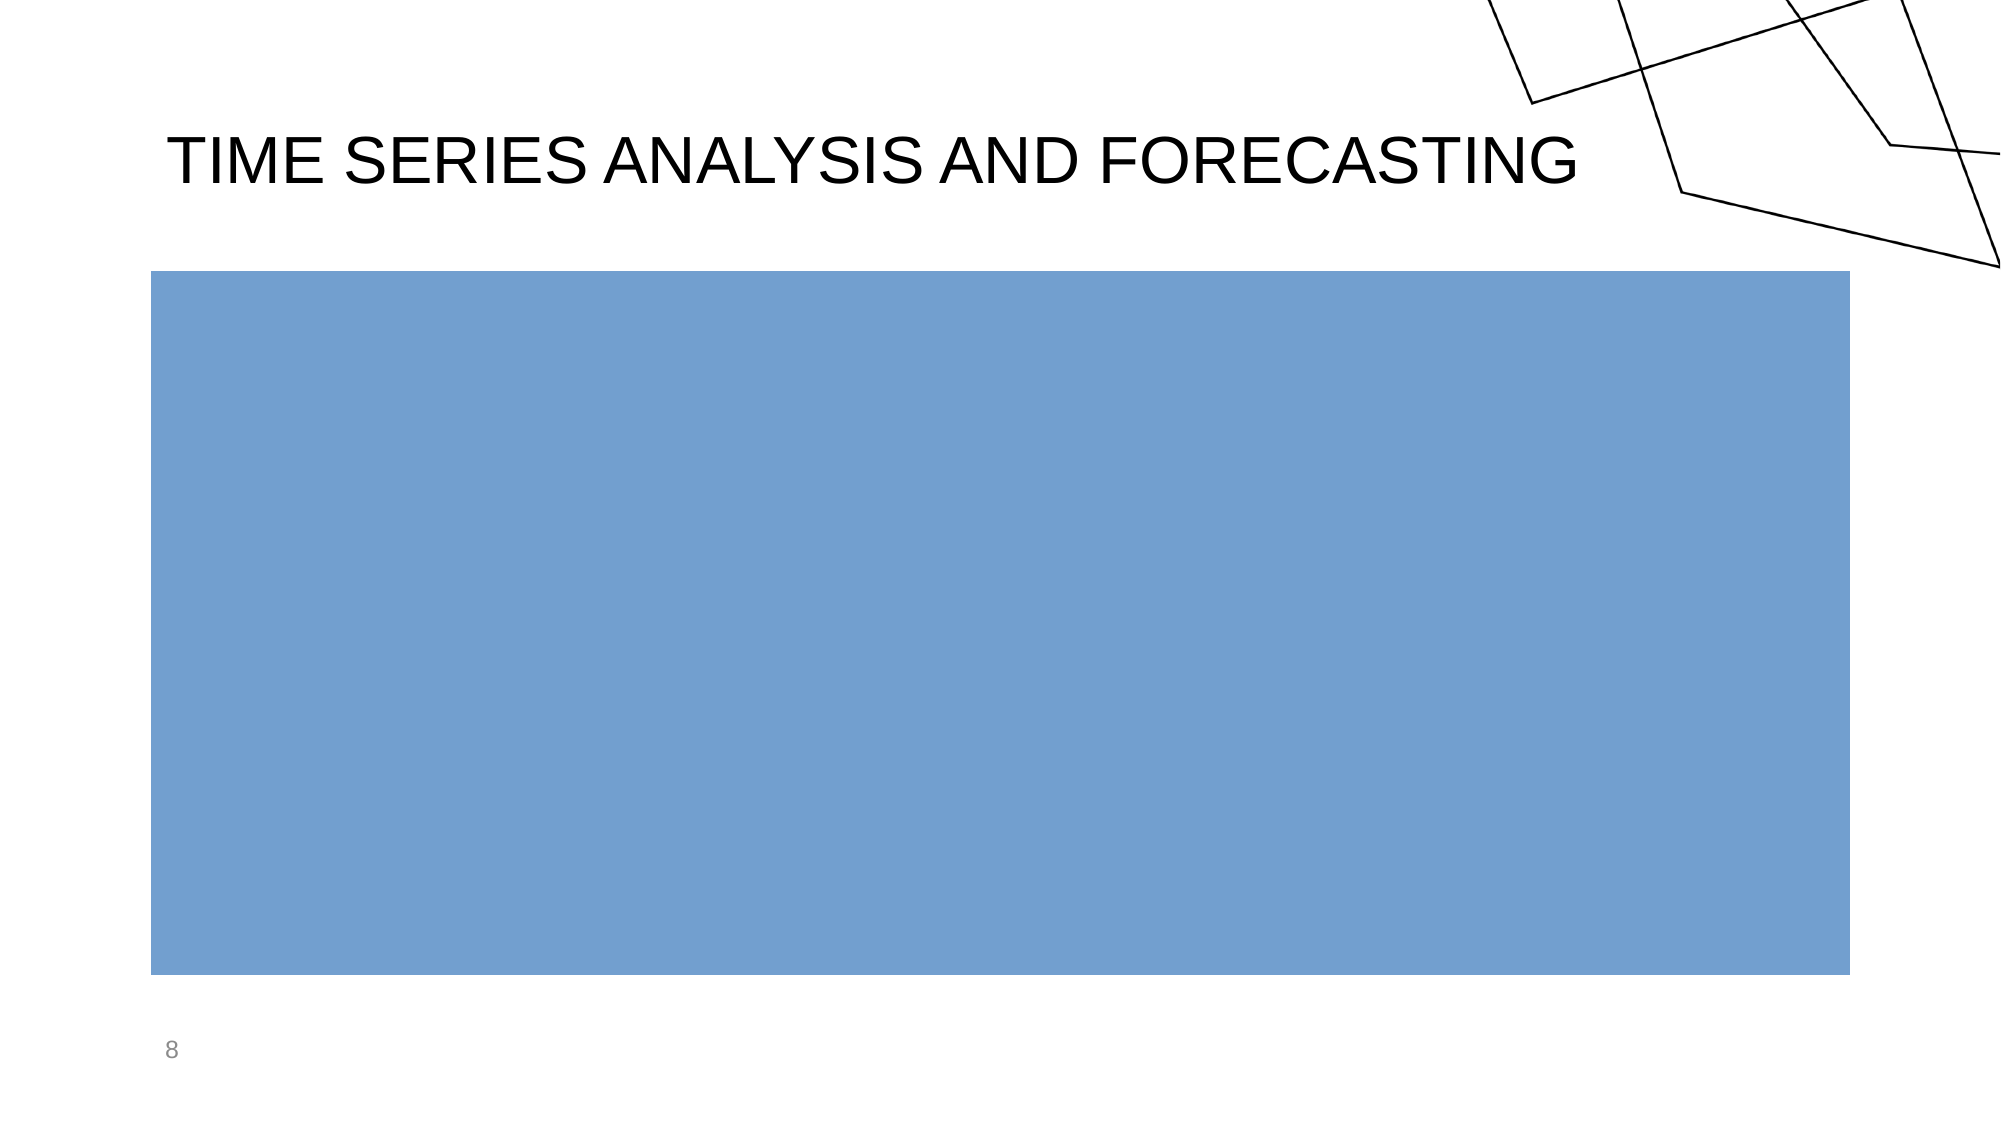

# Time Series analysis and forecasting
Trend Identification: Utilizing ARIMA, AUTO ARIMA and LSTM to analyze historical data and identify underlying trends within the NIFTY 50 index.
Forecasting Accuracy: Implementing RNN models to forecast future volatility, with a focus on improving prediction accuracy and understanding market behavior.
Machine Learning Integration: Applying LSTM and CNN deep learning algorithms to enhance the predictive capability for the NIFTY 50 index's future stock returns.
Volatility Analysis: Modeling the volatility of the NIFTY 50 using advanced techniques to capture the dynamic nature of the market and inform risk management strategies.
Comprehensive Approach: Combining various statistical and machine learning methods to provide a robust analysis of the NIFTY 50 time series data, aiding in investment decision-making.
8